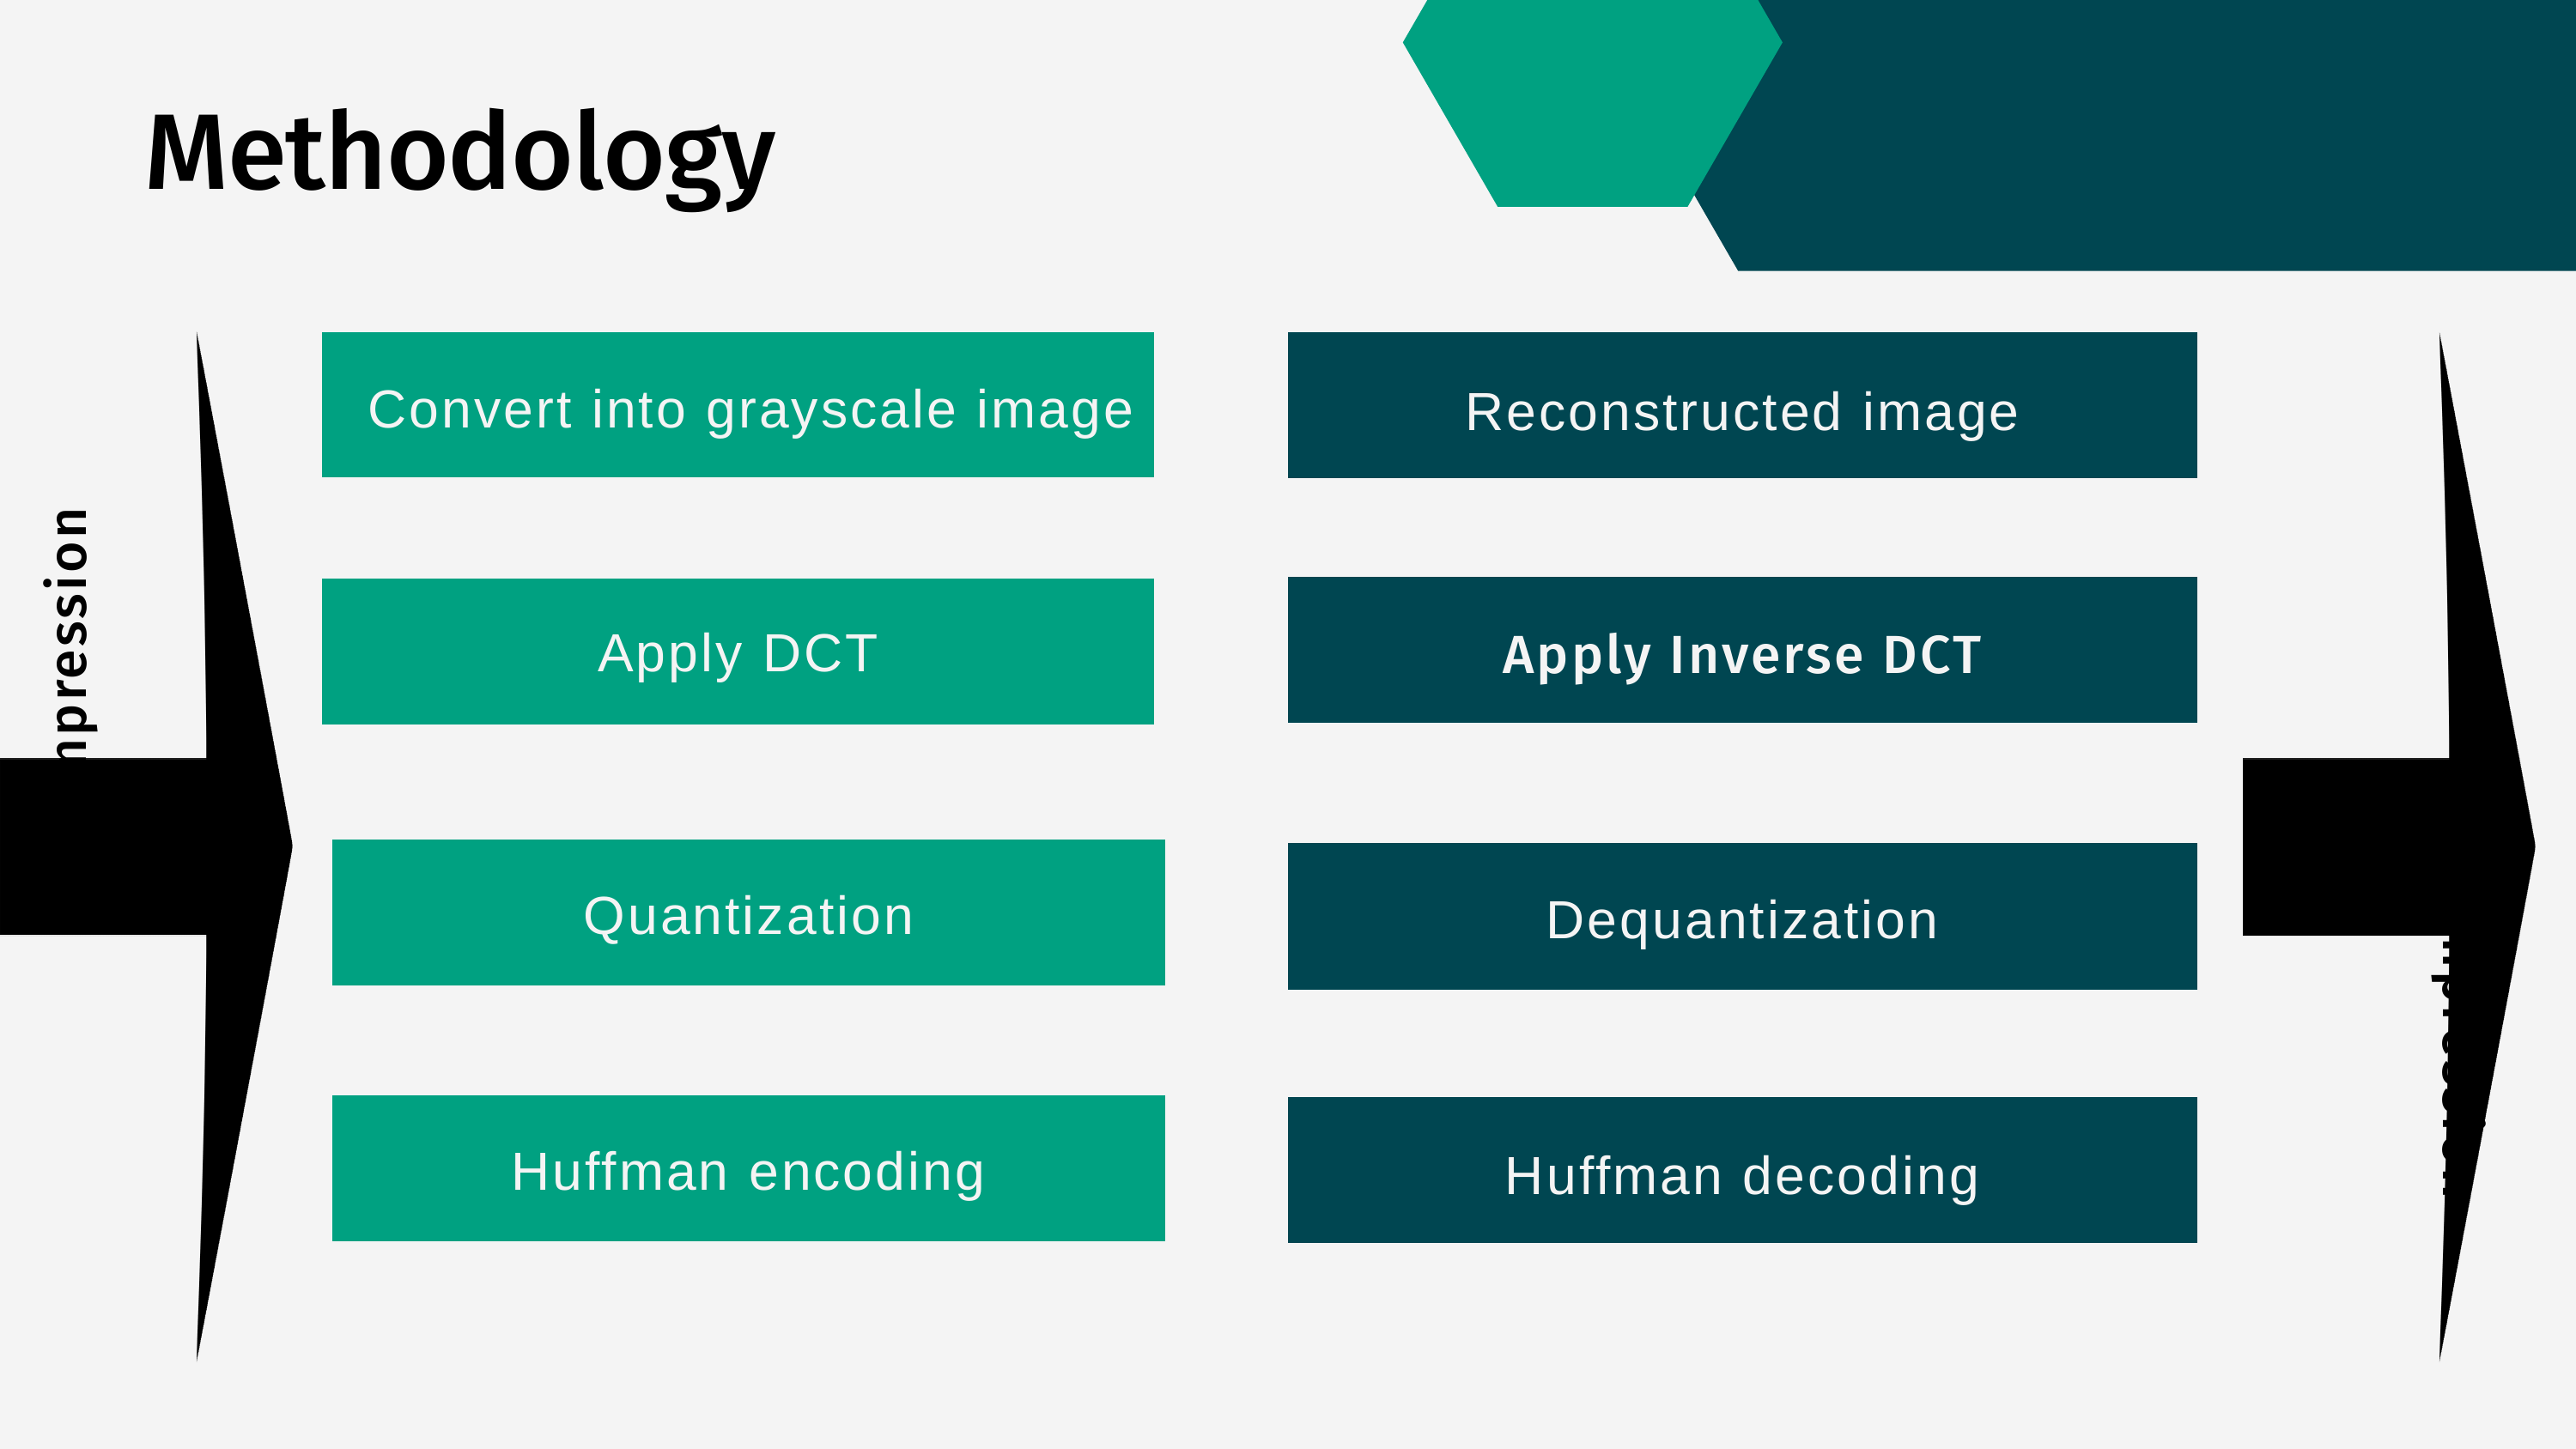

Methodology

Convert into grayscale image

Reconstructed image

Apply DCT

Apply Inverse DCT
Compression

Dequantization

Quantization
Decompression

Huffman encoding

Huffman decoding